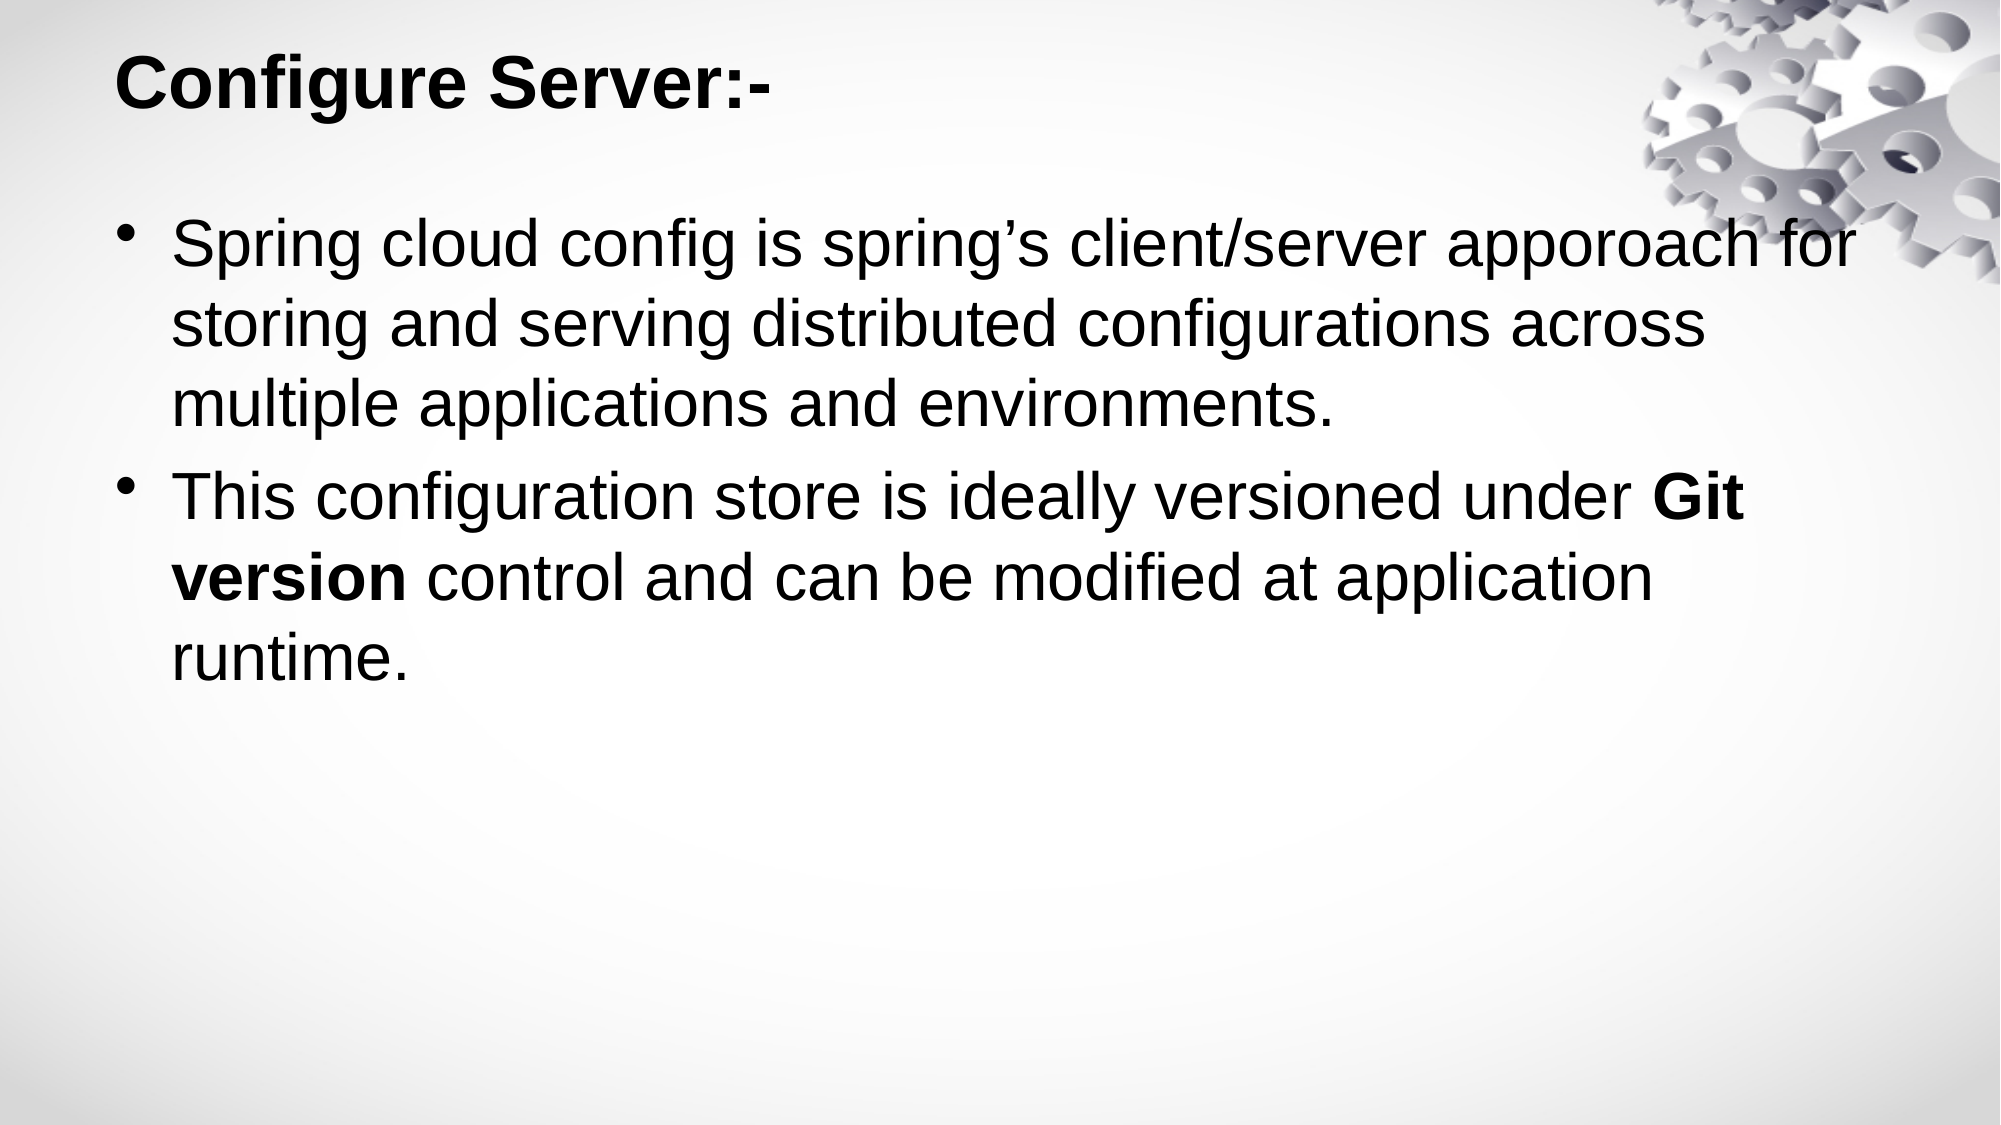

# Configure Server:-
Spring cloud config is spring’s client/server apporoach for storing and serving distributed configurations across multiple applications and environments.
This configuration store is ideally versioned under Git version control and can be modified at application runtime.